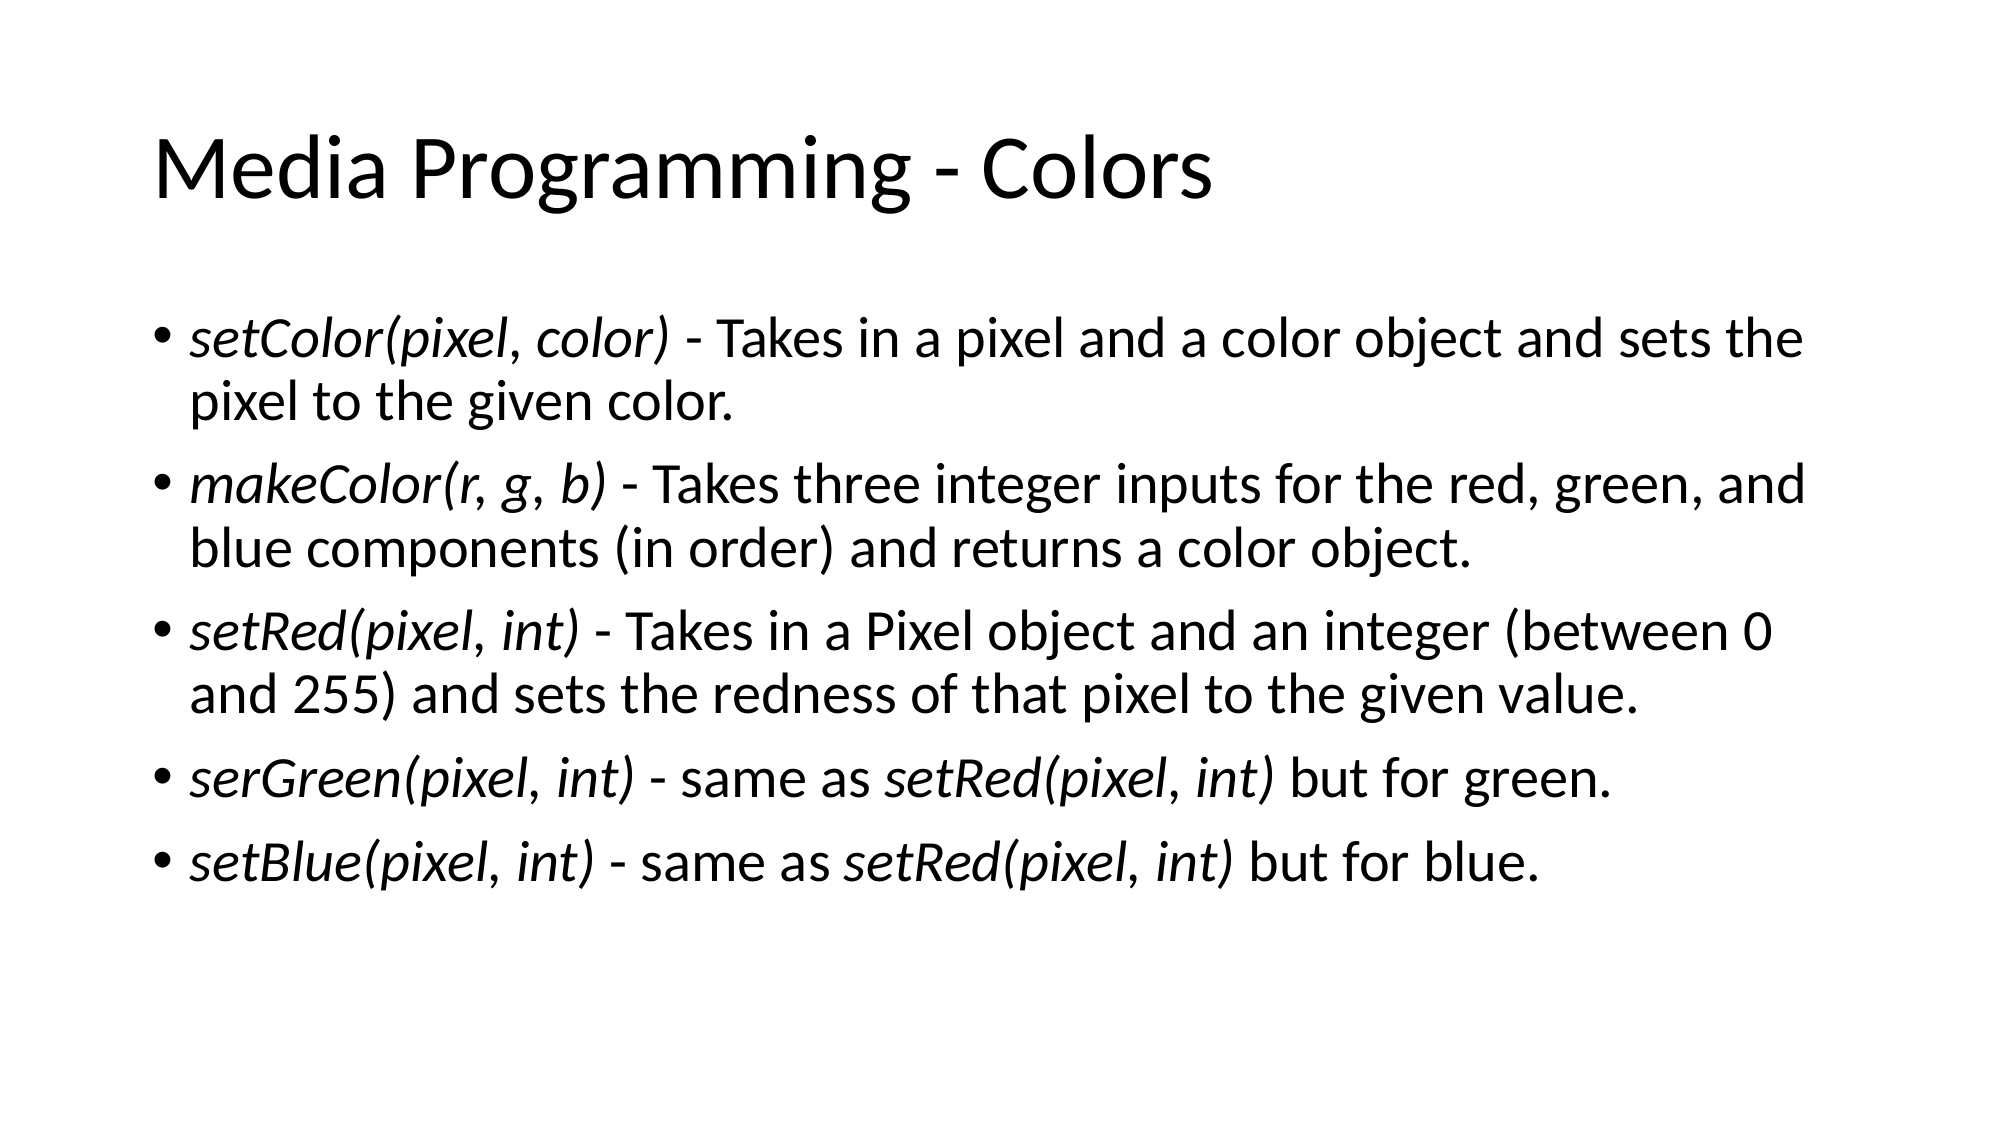

# Media Programming - Colors
setColor(pixel, color) - Takes in a pixel and a color object and sets the pixel to the given color.
makeColor(r, g, b) - Takes three integer inputs for the red, green, and blue components (in order) and returns a color object.
setRed(pixel, int) - Takes in a Pixel object and an integer (between 0 and 255) and sets the redness of that pixel to the given value.
serGreen(pixel, int) - same as setRed(pixel, int) but for green.
setBlue(pixel, int) - same as setRed(pixel, int) but for blue.